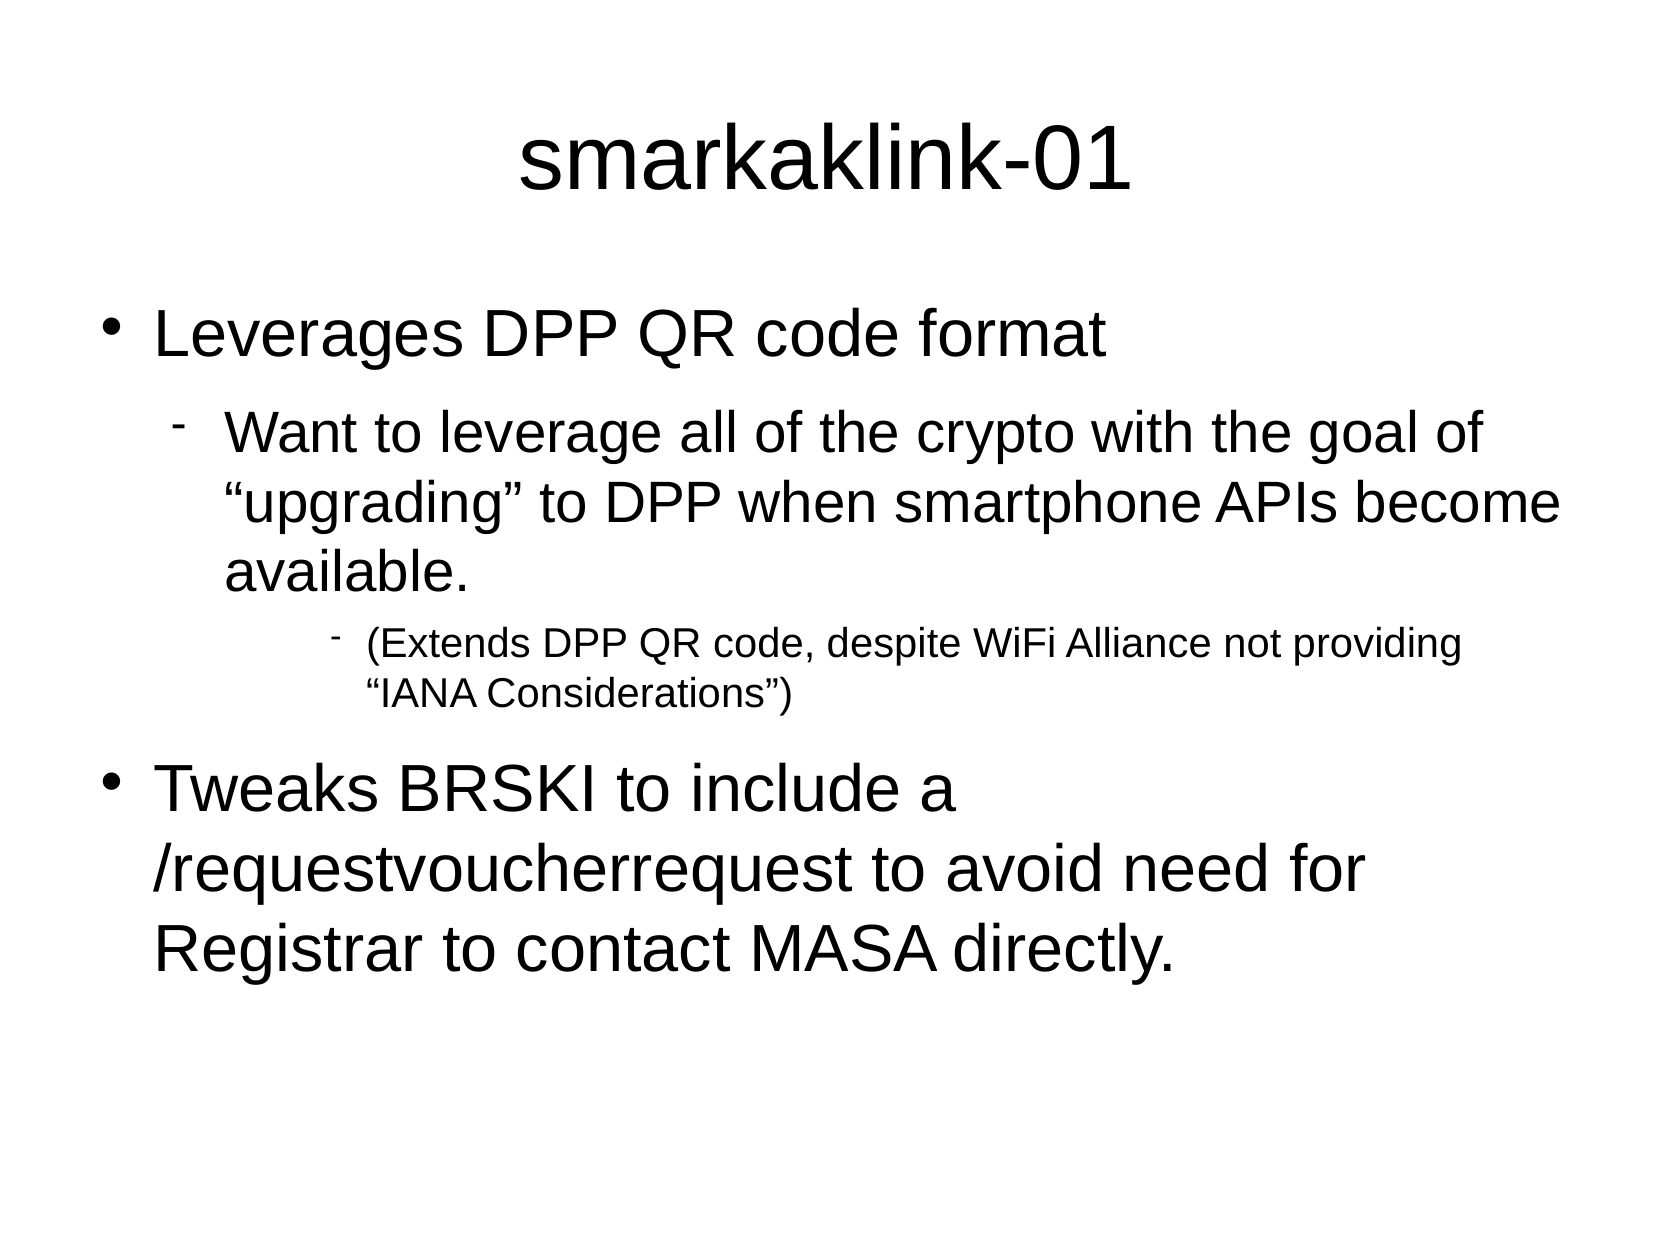

smarkaklink-01
Leverages DPP QR code format
Want to leverage all of the crypto with the goal of “upgrading” to DPP when smartphone APIs become available.
(Extends DPP QR code, despite WiFi Alliance not providing “IANA Considerations”)
Tweaks BRSKI to include a /requestvoucherrequest to avoid need for Registrar to contact MASA directly.